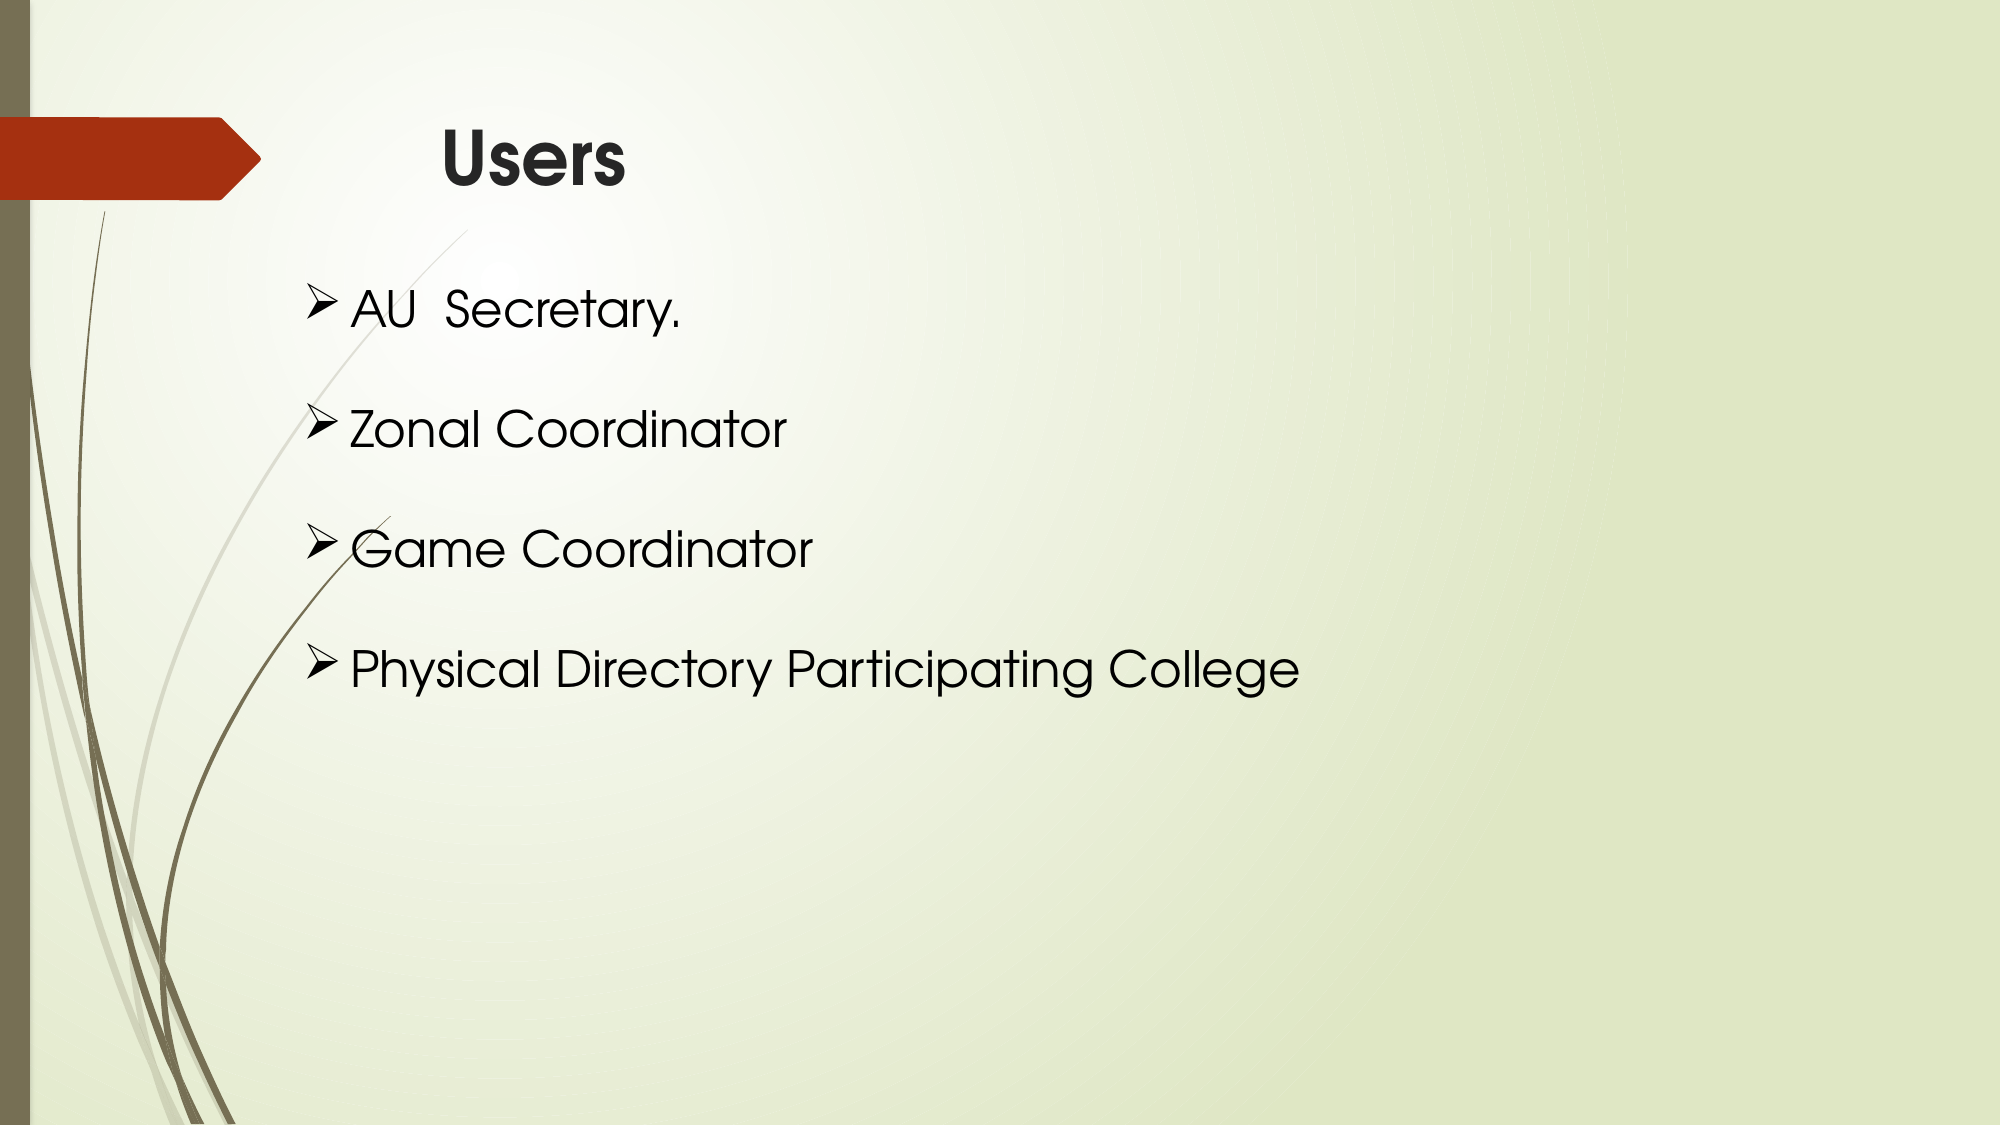

# Users

AU  Secretary.

Zonal Coordinator

Game Coordinator

Physical Directory Participating College